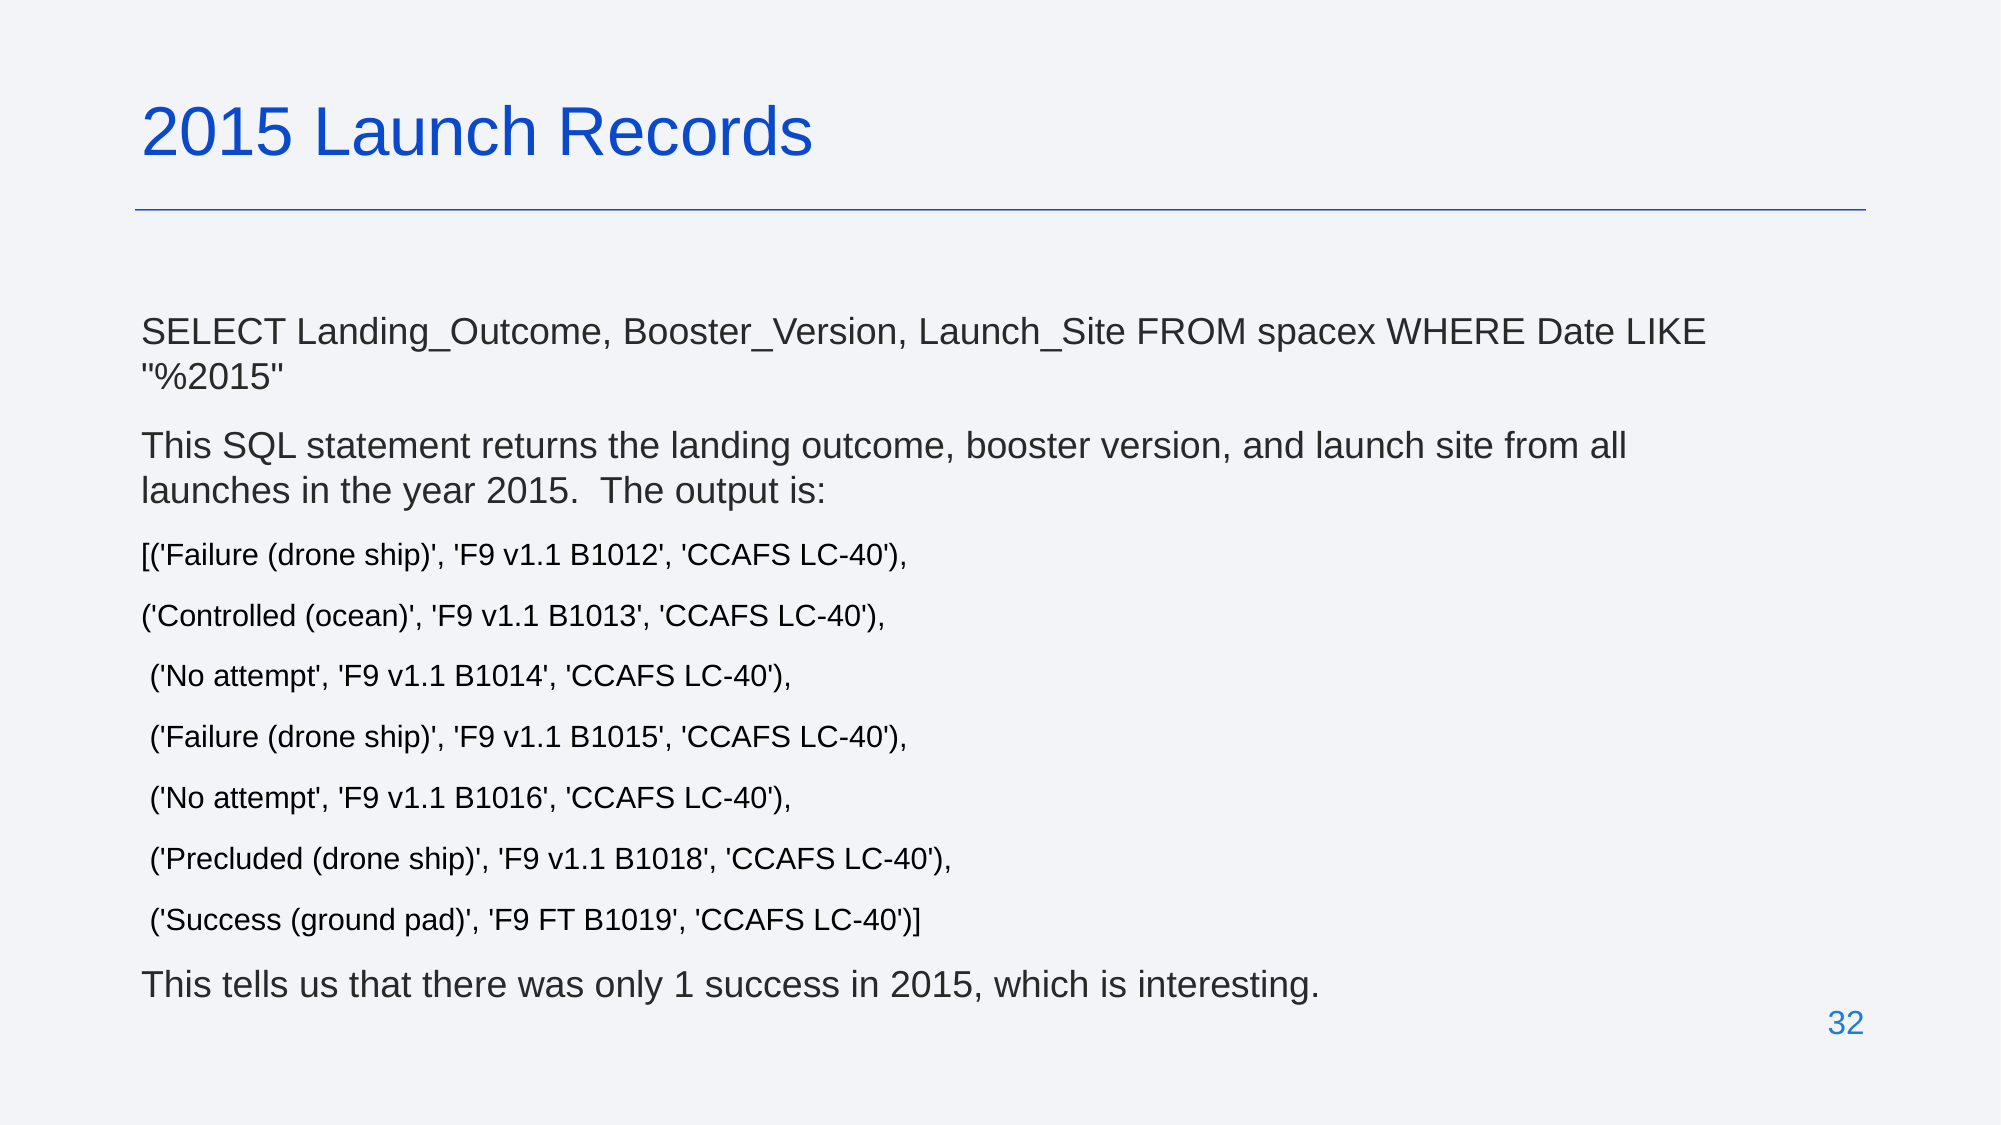

2015 Launch Records
SELECT Landing_Outcome, Booster_Version, Launch_Site FROM spacex WHERE Date LIKE "%2015"
This SQL statement returns the landing outcome, booster version, and launch site from all launches in the year 2015.  The output is:
[('Failure (drone ship)', 'F9 v1.1 B1012', 'CCAFS LC-40'),
('Controlled (ocean)', 'F9 v1.1 B1013', 'CCAFS LC-40'),
 ('No attempt', 'F9 v1.1 B1014', 'CCAFS LC-40'),
 ('Failure (drone ship)', 'F9 v1.1 B1015', 'CCAFS LC-40'),
 ('No attempt', 'F9 v1.1 B1016', 'CCAFS LC-40'),
 ('Precluded (drone ship)', 'F9 v1.1 B1018', 'CCAFS LC-40'),
 ('Success (ground pad)', 'F9 FT B1019', 'CCAFS LC-40')]
This tells us that there was only 1 success in 2015, which is interesting.
32